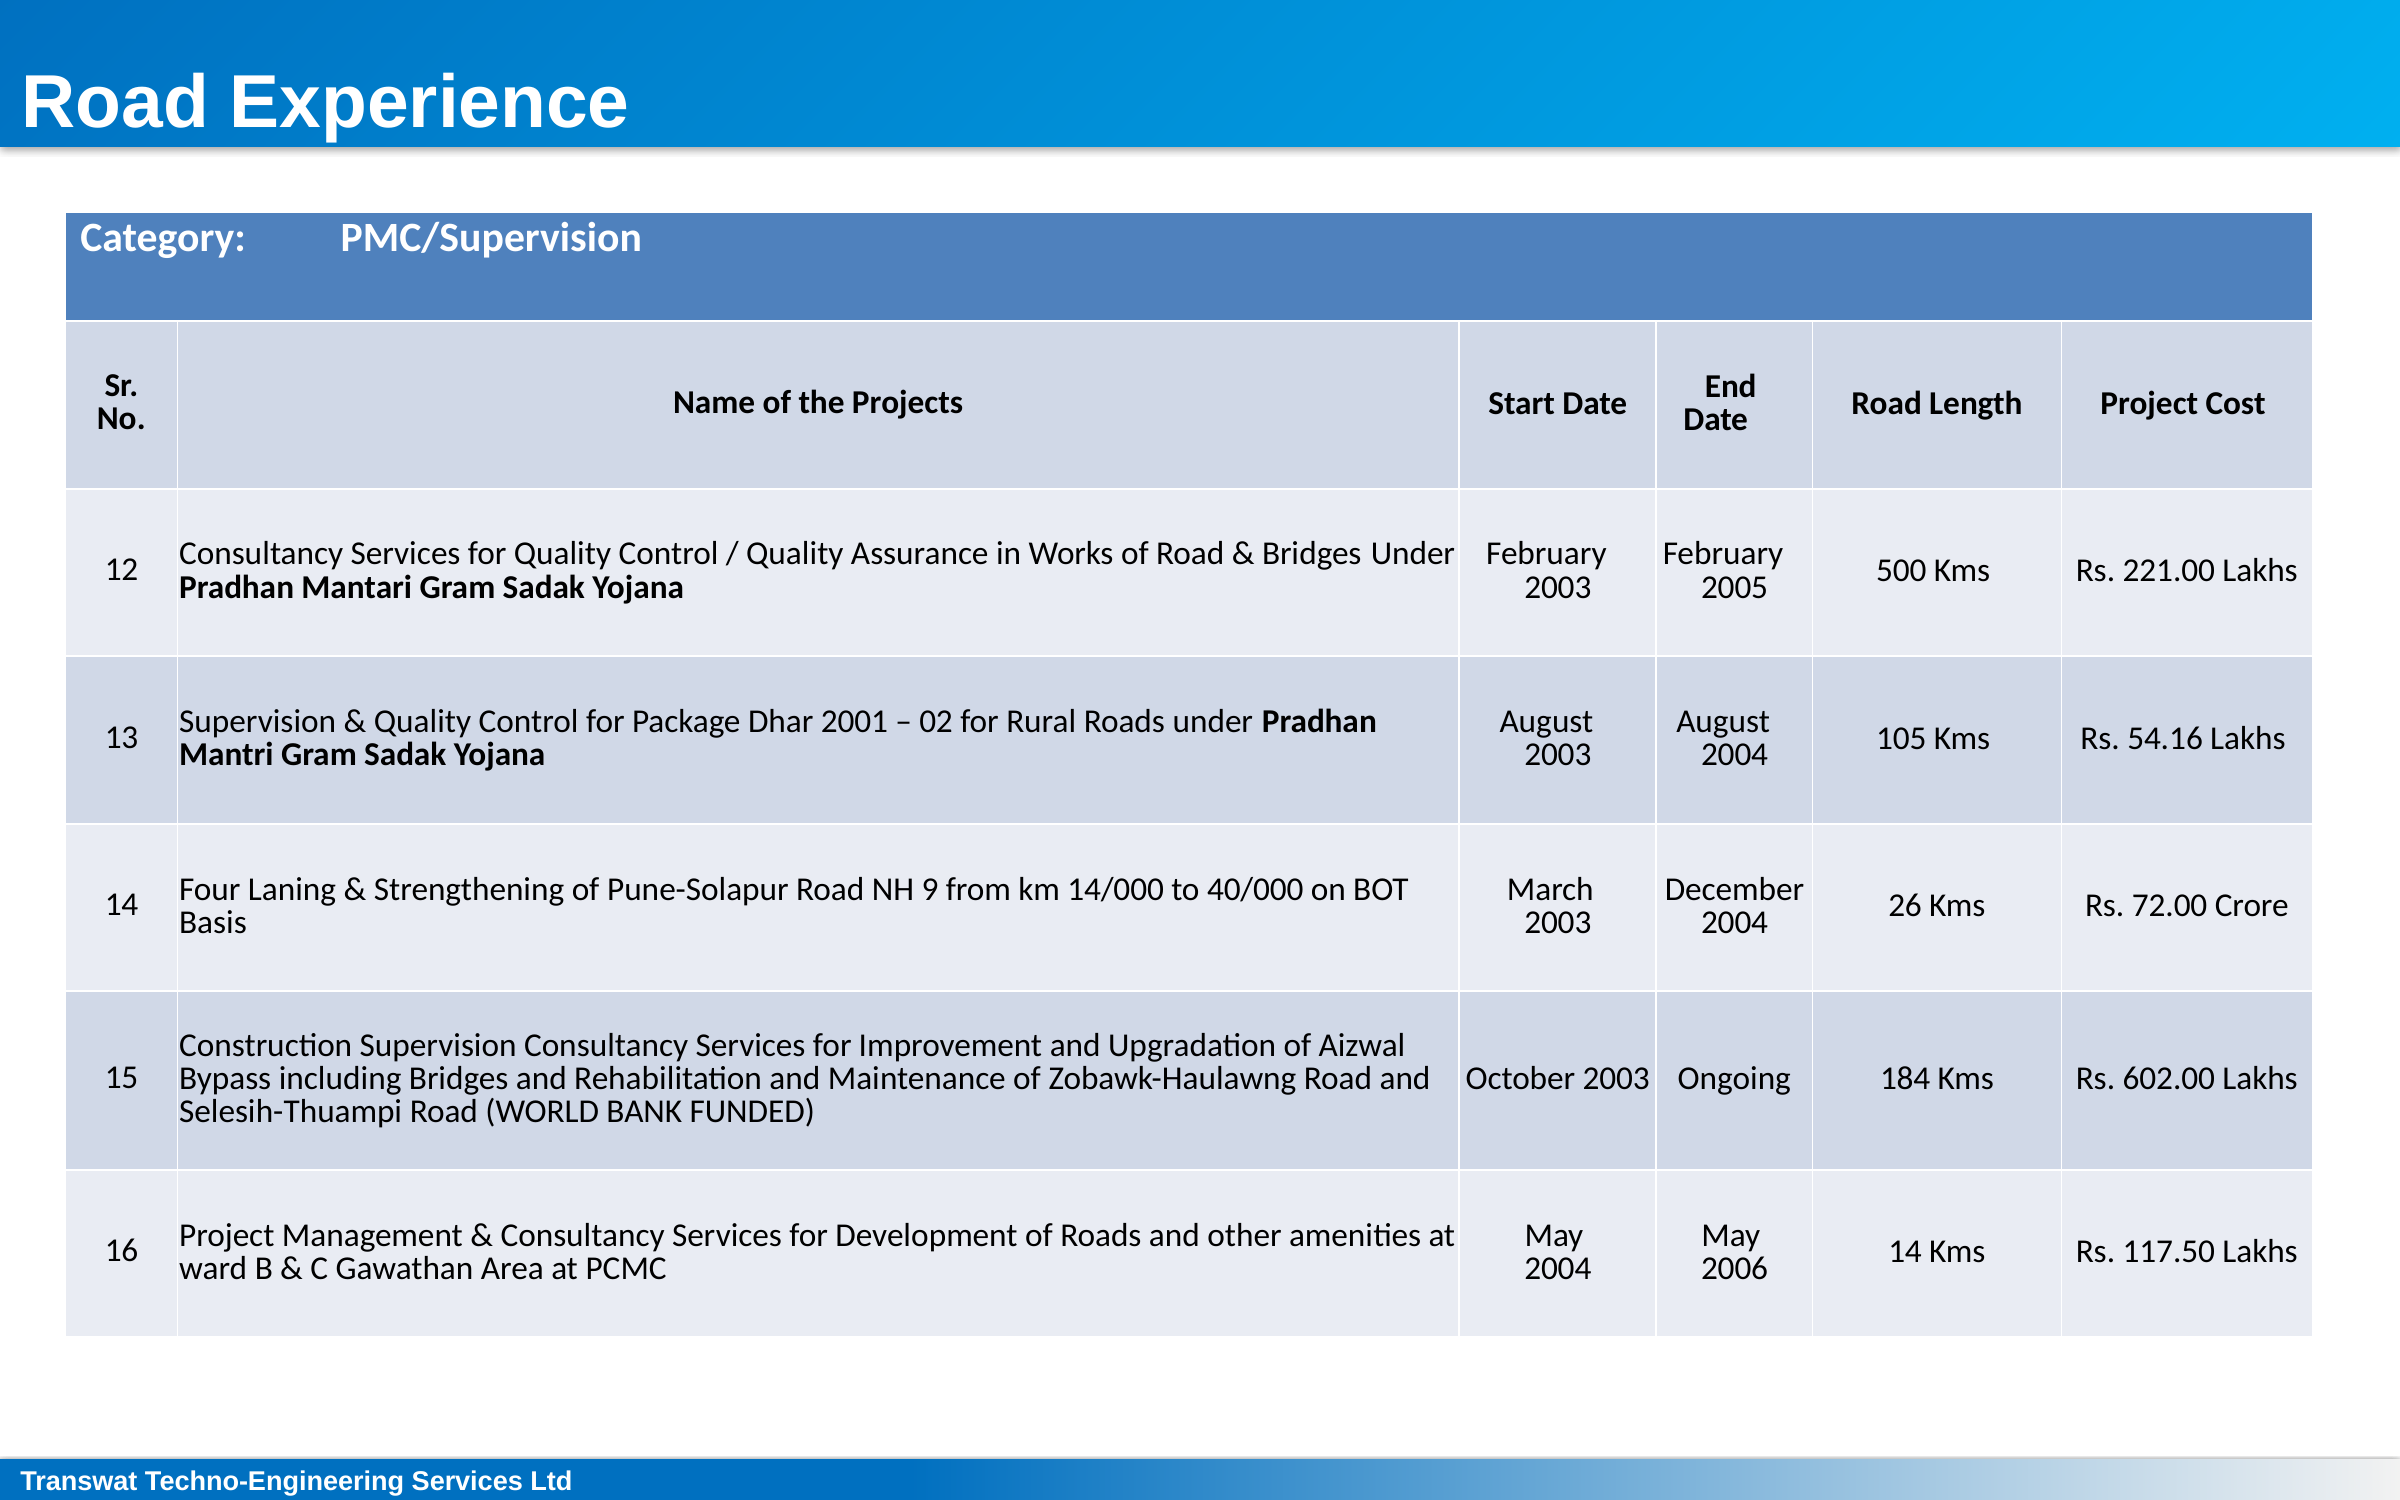

Road Experience
| Category: PMC/Supervision |  |  |  |  |  |
| --- | --- | --- | --- | --- | --- |
| Sr. No. | Name of the Projects | Start Date | End Date | Road Length | Project Cost |
| 12 | Consultancy Services for Quality Control / Quality Assurance in Works of Road & Bridges Under Pradhan Mantari Gram Sadak Yojana | February 2003 | February 2005 | 500 Kms | Rs. 221.00 Lakhs |
| 13 | Supervision & Quality Control for Package Dhar 2001 – 02 for Rural Roads under Pradhan Mantri Gram Sadak Yojana | August 2003 | August 2004 | 105 Kms | Rs. 54.16 Lakhs |
| 14 | Four Laning & Strengthening of Pune-Solapur Road NH 9 from km 14/000 to 40/000 on BOT Basis | March 2003 | December 2004 | 26 Kms | Rs. 72.00 Crore |
| 15 | Construction Supervision Consultancy Services for Improvement and Upgradation of Aizwal Bypass including Bridges and Rehabilitation and Maintenance of Zobawk-Haulawng Road and Selesih-Thuampi Road (WORLD BANK FUNDED) | October 2003 | Ongoing | 184 Kms | Rs. 602.00 Lakhs |
| 16 | Project Management & Consultancy Services for Development of Roads and other amenities at ward B & C Gawathan Area at PCMC | May 2004 | May 2006 | 14 Kms | Rs. 117.50 Lakhs |

Transwat Techno-Engineering Services Ltd